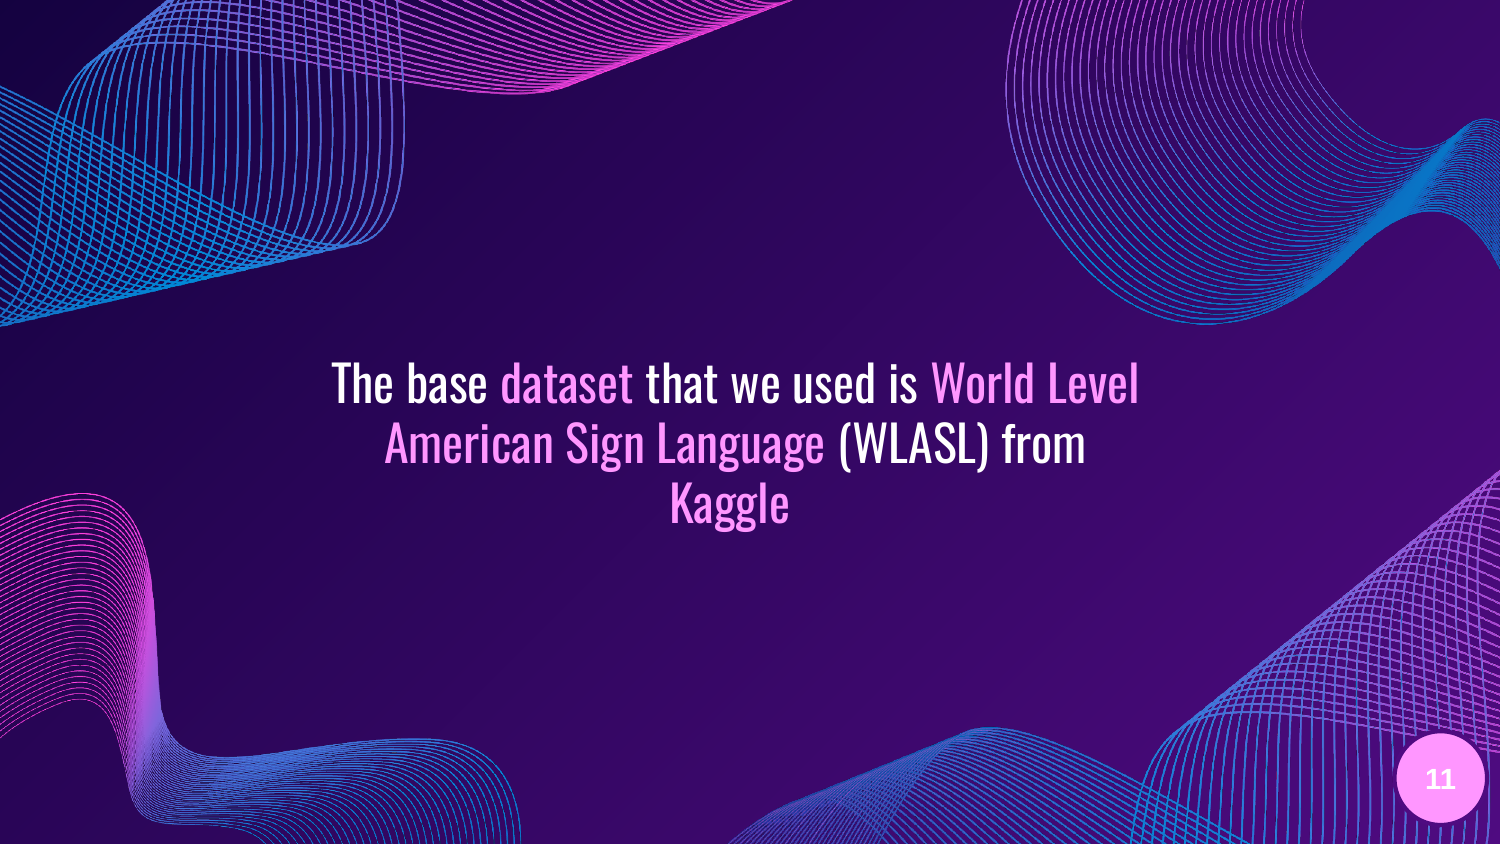

# The base dataset that we used is World Level American Sign Language (WLASL) from Kaggle
11